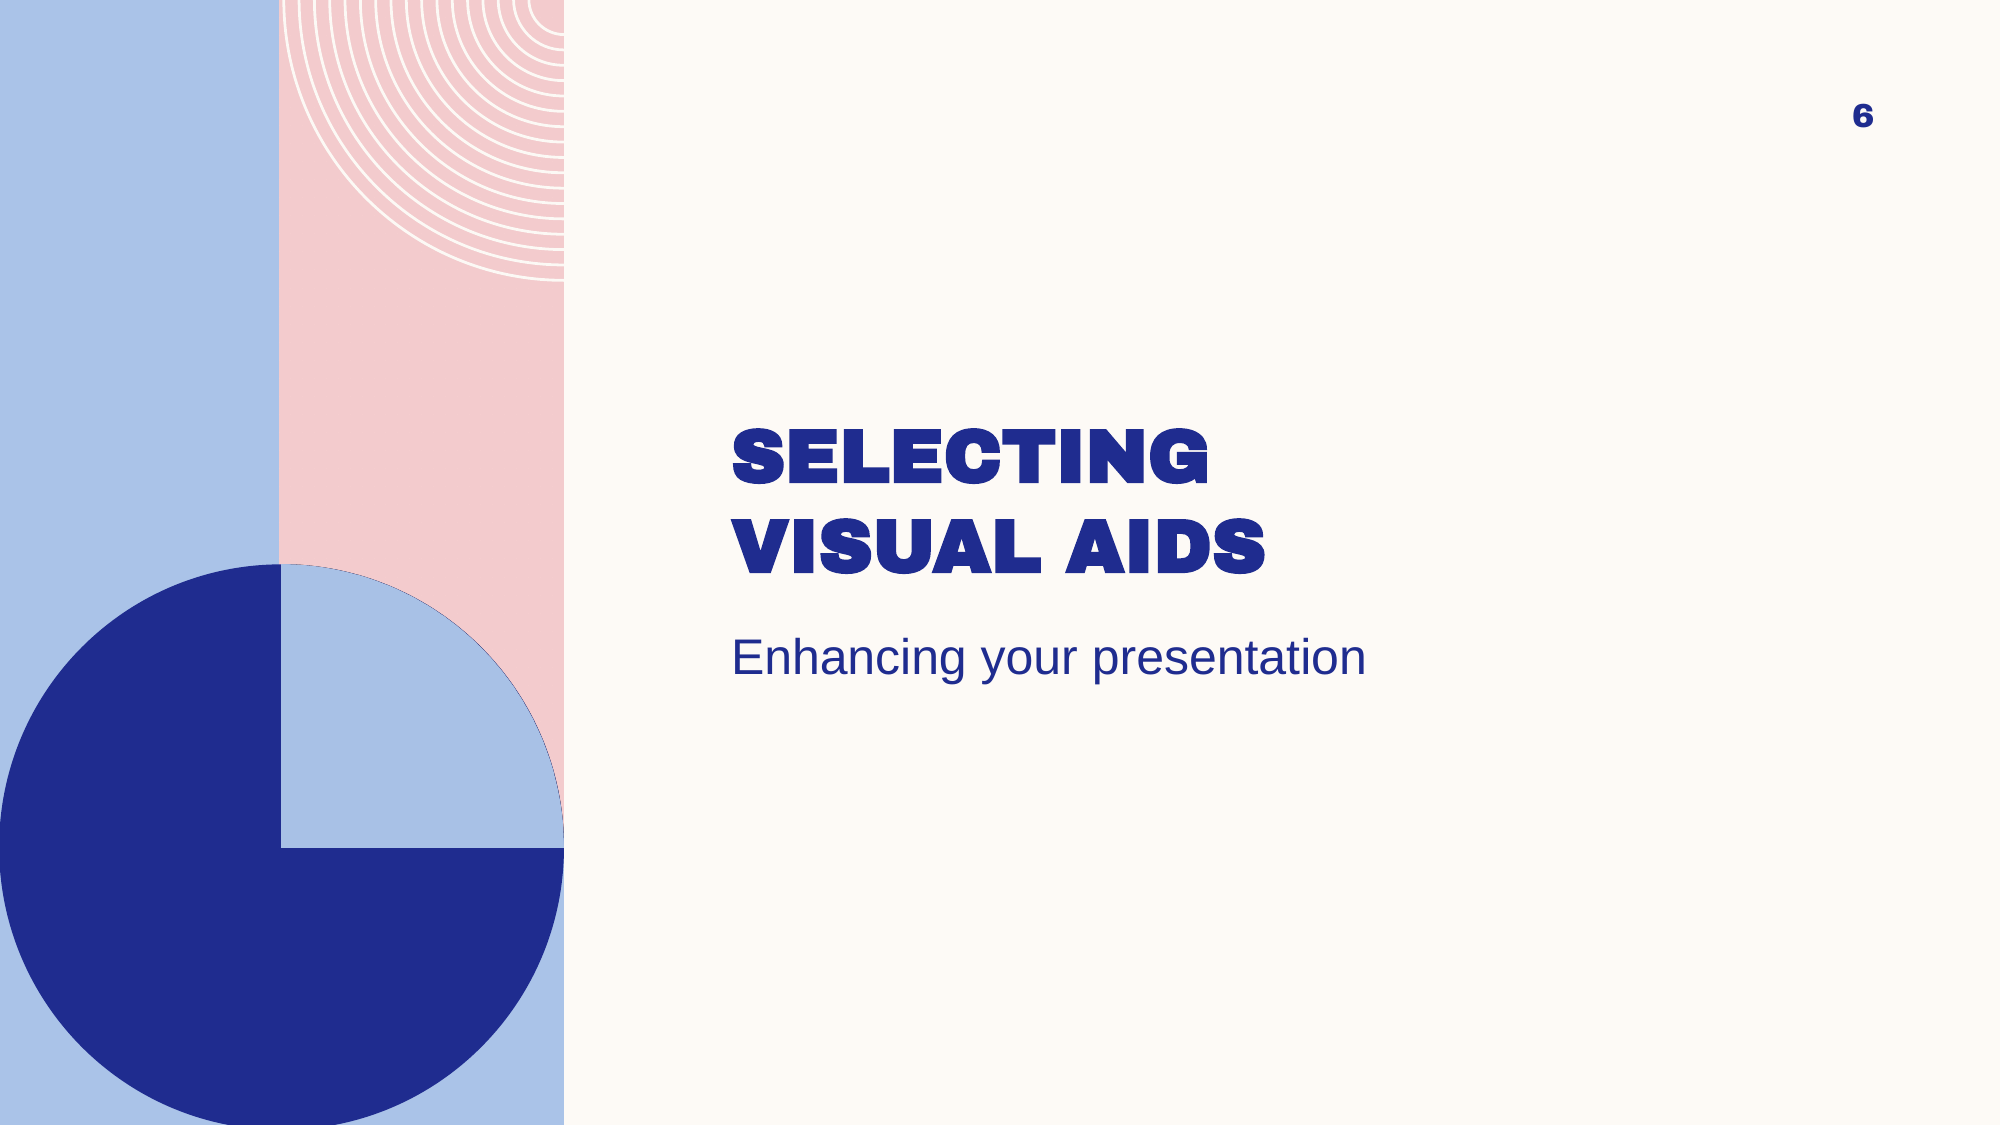

6
# Selecting visual aids
Enhancing your presentation